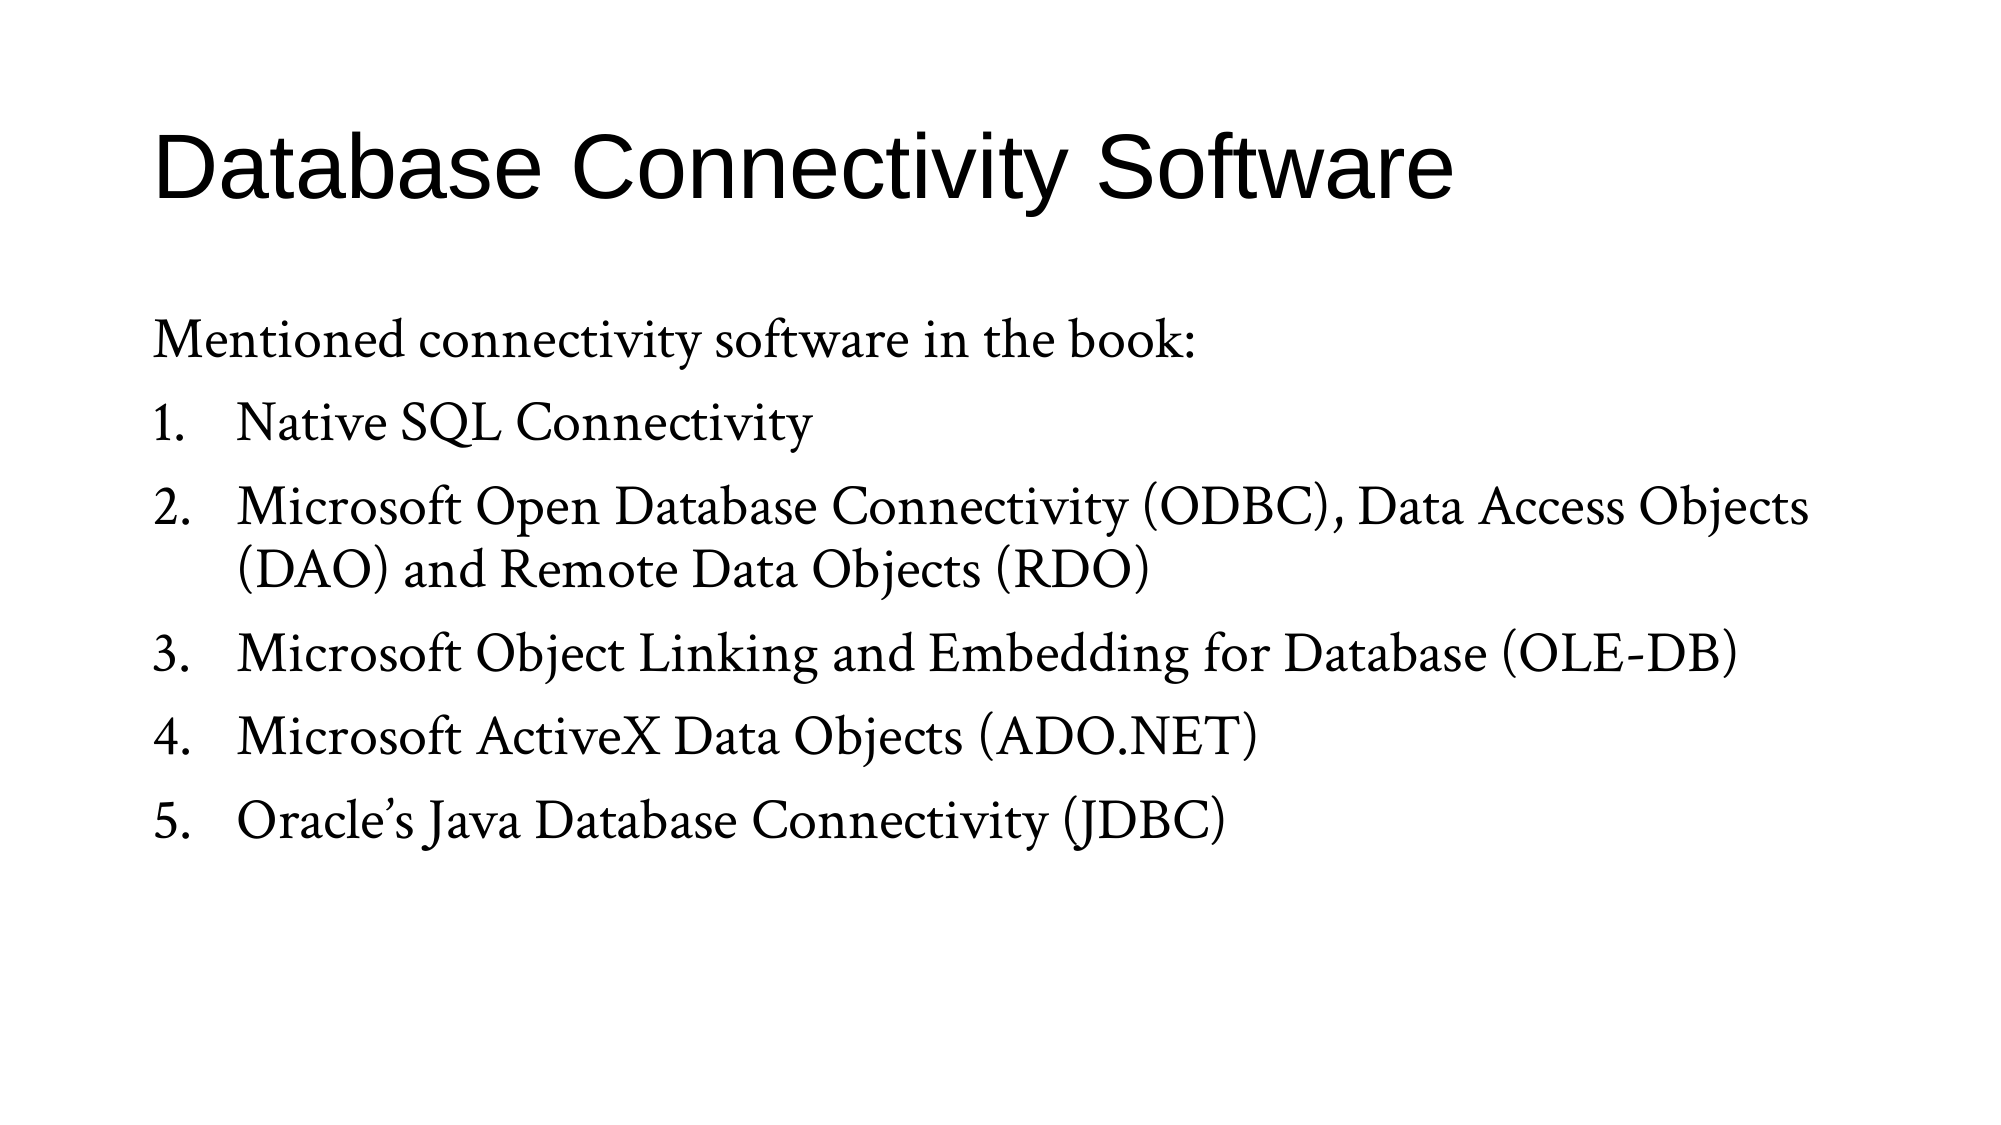

# Database Connectivity Software
Mentioned connectivity software in the book:
Native SQL Connectivity
Microsoft Open Database Connectivity (ODBC), Data Access Objects (DAO) and Remote Data Objects (RDO)
Microsoft Object Linking and Embedding for Database (OLE-DB)
Microsoft ActiveX Data Objects (ADO.NET)
Oracle’s Java Database Connectivity (JDBC)